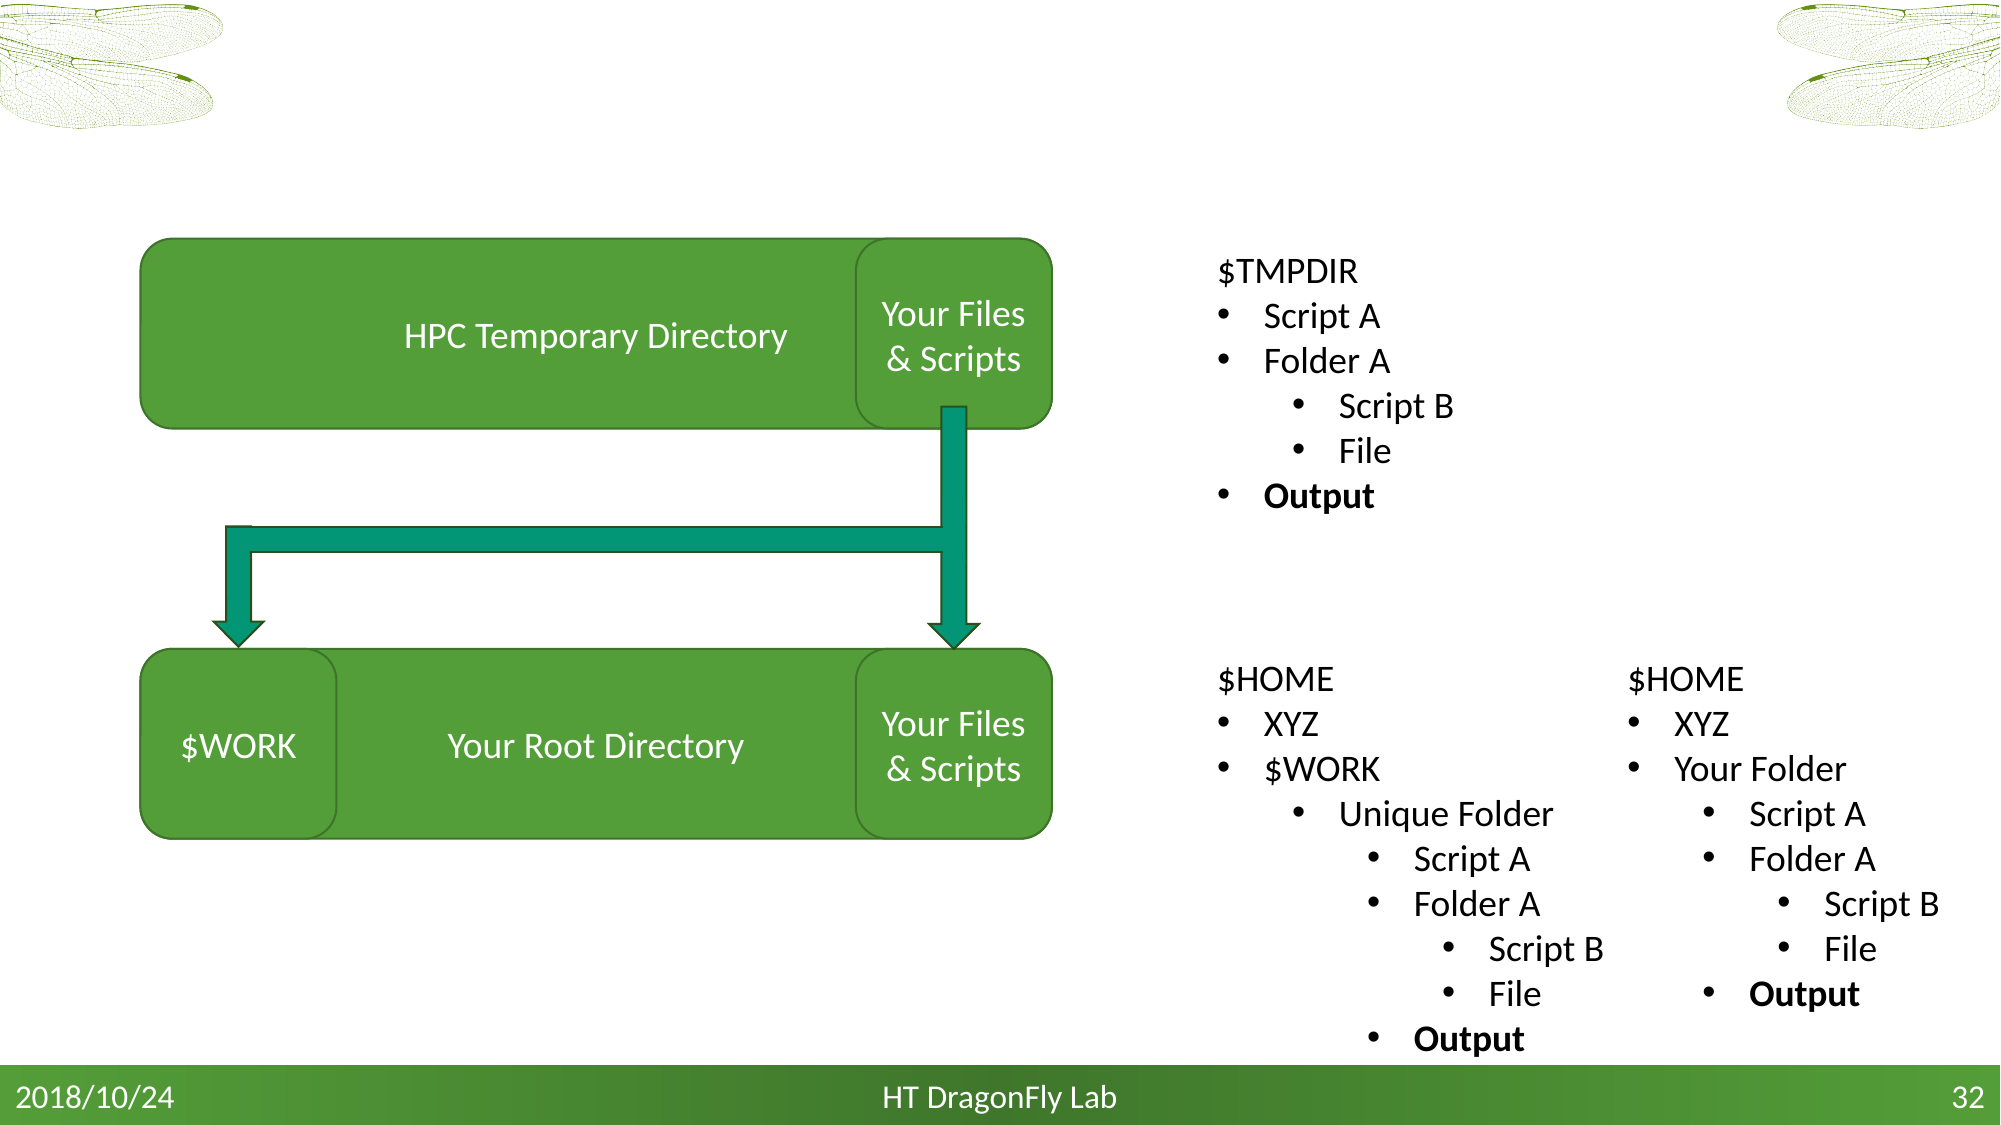

HPC Temporary Directory
Your Files & Scripts
$TMPDIR
Script A
Folder A
Script B
File
Output

$HOME
XYZ
$WORK
Unique Folder
Script A
Folder A
Script B
File
Output
$HOME
XYZ
Your Folder
Script A
Folder A
Script B
File
Output
Your Root Directory
$WORK
Your Files & Scripts
HT DragonFly Lab
2018/10/24
32